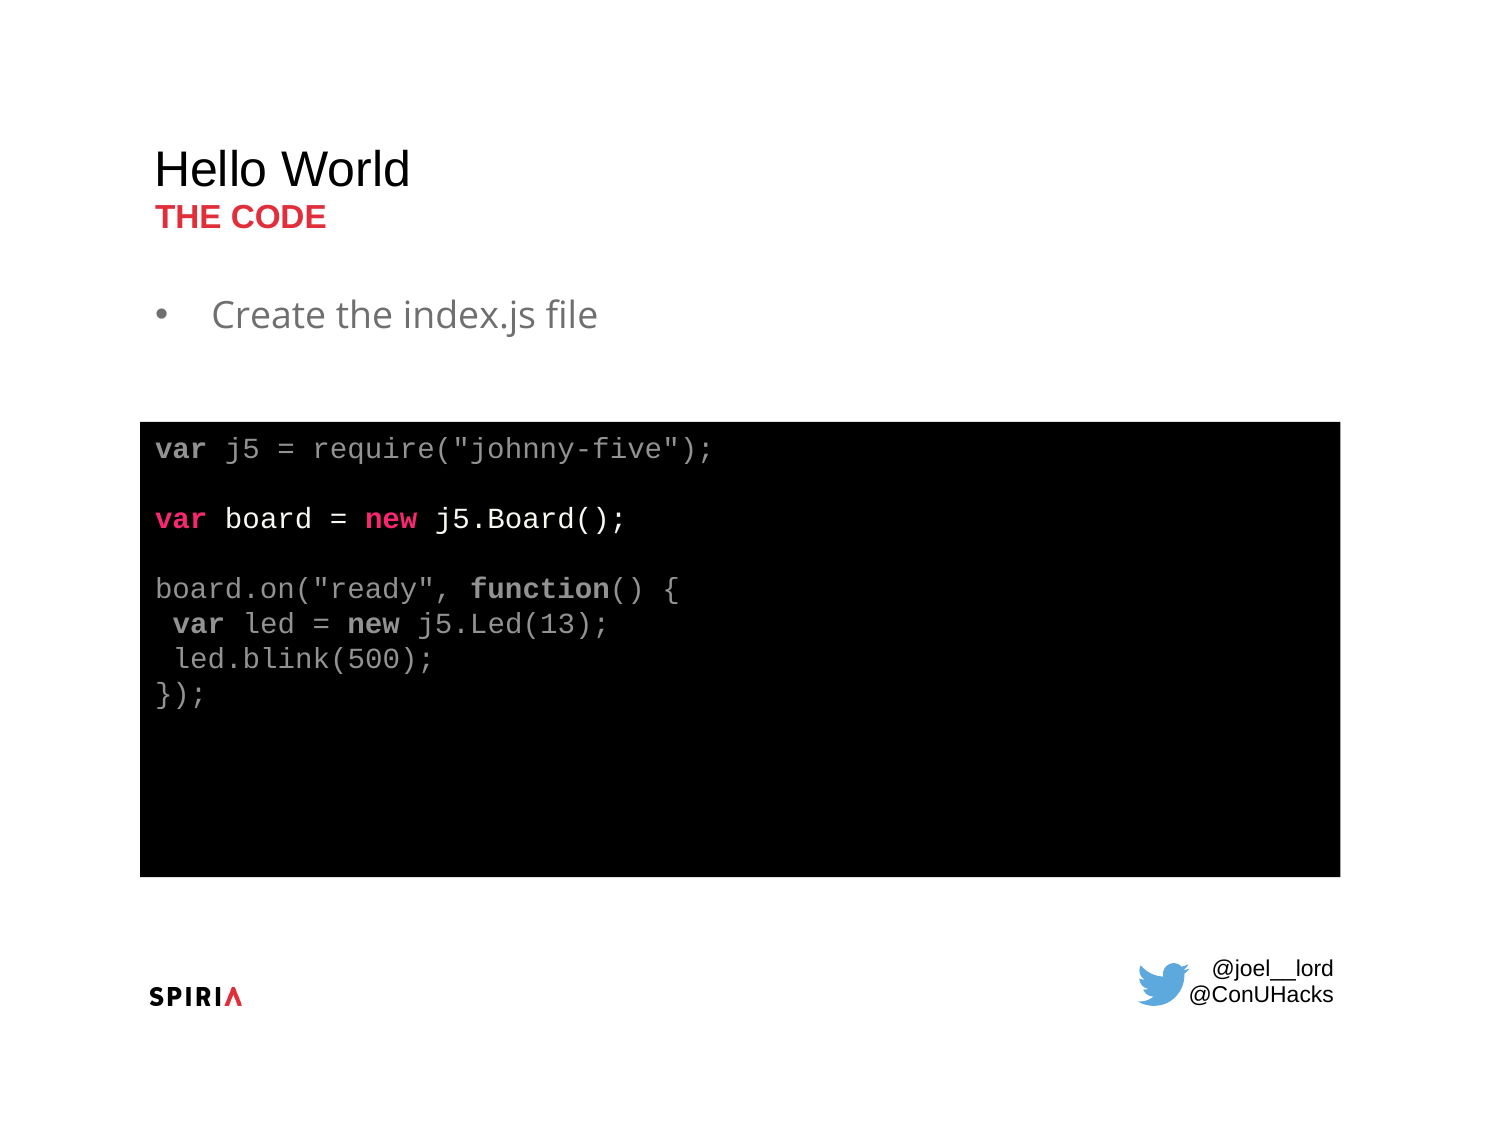

# Hello World
The Code
Create the index.js file
var j5 = require("johnny-five");

var board = new j5.Board();

board.on("ready", function() {
 var led = new j5.Led(13);
 led.blink(500);
});